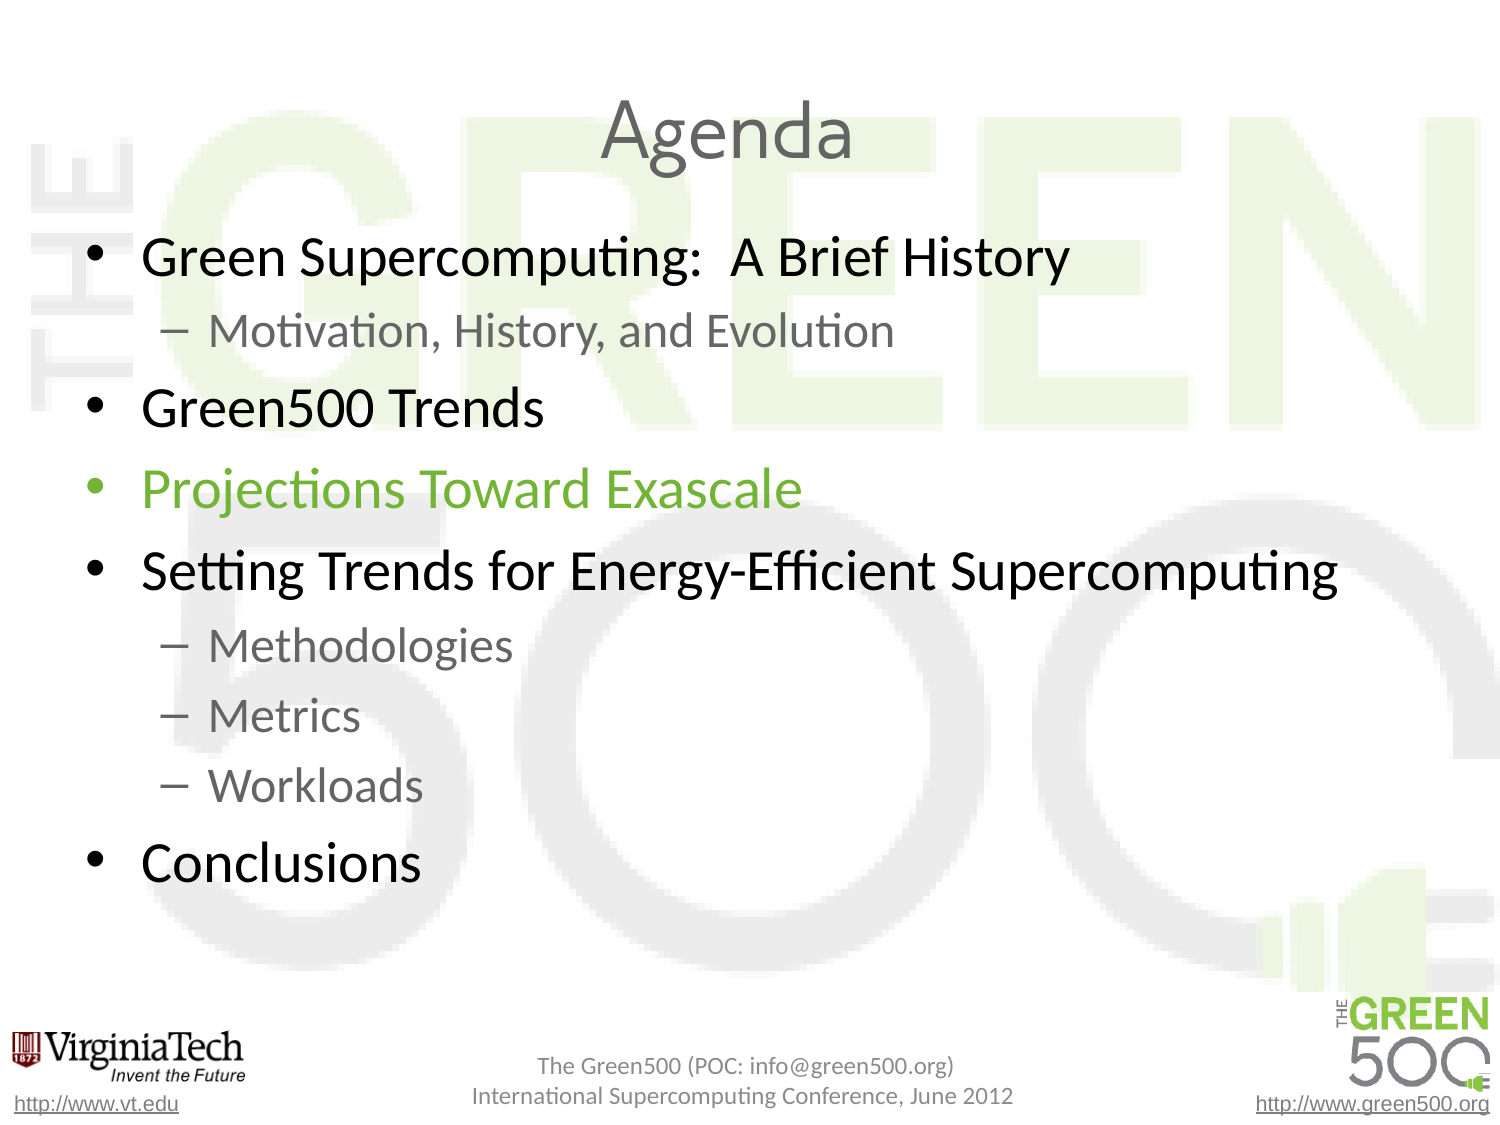

# Agenda
Green Supercomputing:  A Brief History
Motivation, History, and Evolution
Green500 Trends
Projections Toward Exascale
Setting Trends for Energy-Efficient Supercomputing
Methodologies
Metrics
Workloads
Conclusions